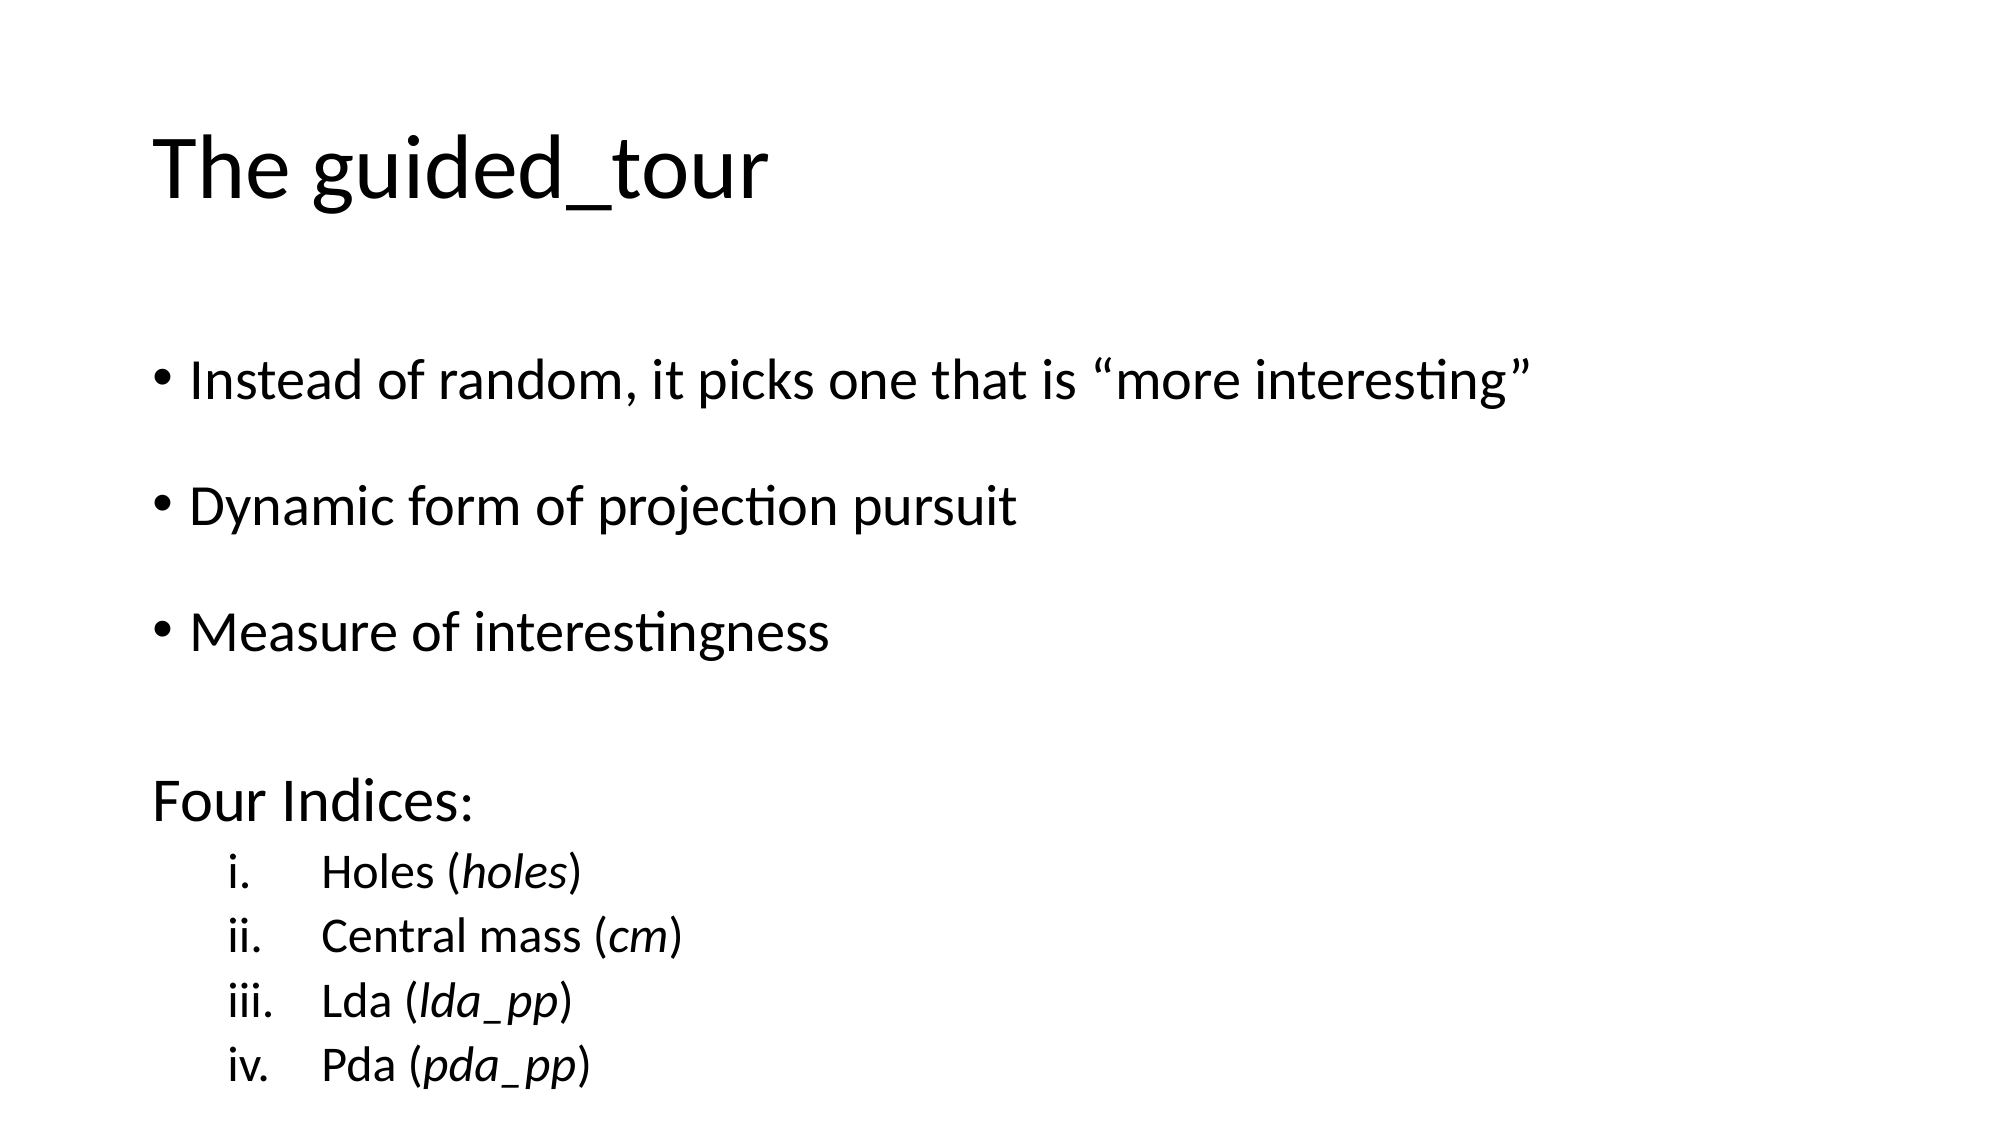

# The guided_tour
Instead of random, it picks one that is “more interesting”
Dynamic form of projection pursuit
Measure of interestingness

Four Indices:
Holes (holes)
Central mass (cm)
Lda (lda_pp)
Pda (pda_pp)